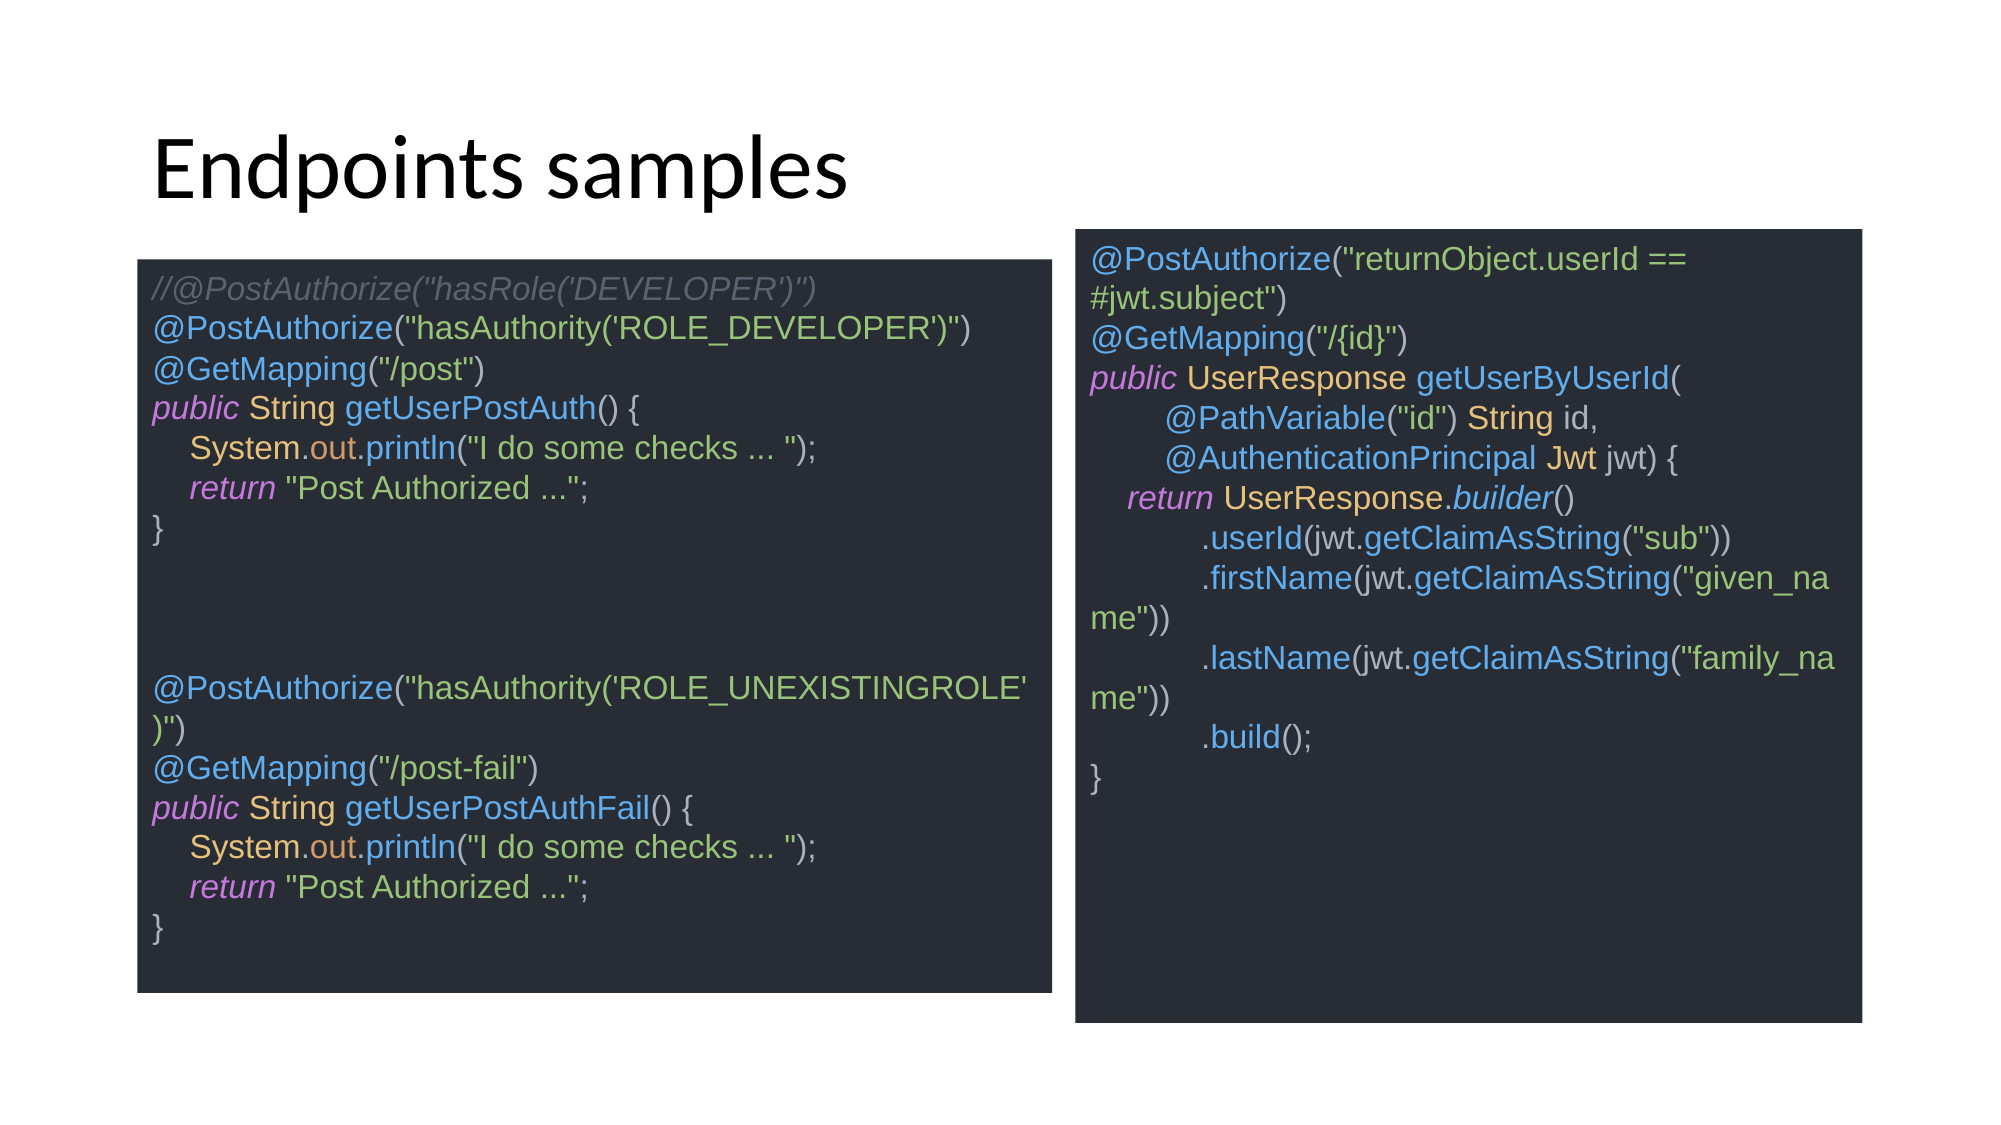

# Endpoints samples
//@PostAuthorize("hasRole('DEVELOPER')")
@PostAuthorize("hasAuthority('ROLE_DEVELOPER')")
@GetMapping("/post")
public String getUserPostAuth() {
    System.out.println("I do some checks ... ");
    return "Post Authorized ...";
}
@PostAuthorize("hasAuthority('ROLE_UNEXISTINGROLE')")
@GetMapping("/post-fail")
public String getUserPostAuthFail() {
    System.out.println("I do some checks ... ");
    return "Post Authorized ...";
}

@PostAuthorize("returnObject.userId == #jwt.subject")
@GetMapping("/{id}")
public UserResponse getUserByUserId(
        @PathVariable("id") String id,
        @AuthenticationPrincipal Jwt jwt) {
    return UserResponse.builder()
            .userId(jwt.getClaimAsString("sub"))
            .firstName(jwt.getClaimAsString("given_name"))
            .lastName(jwt.getClaimAsString("family_name"))
            .build();
}